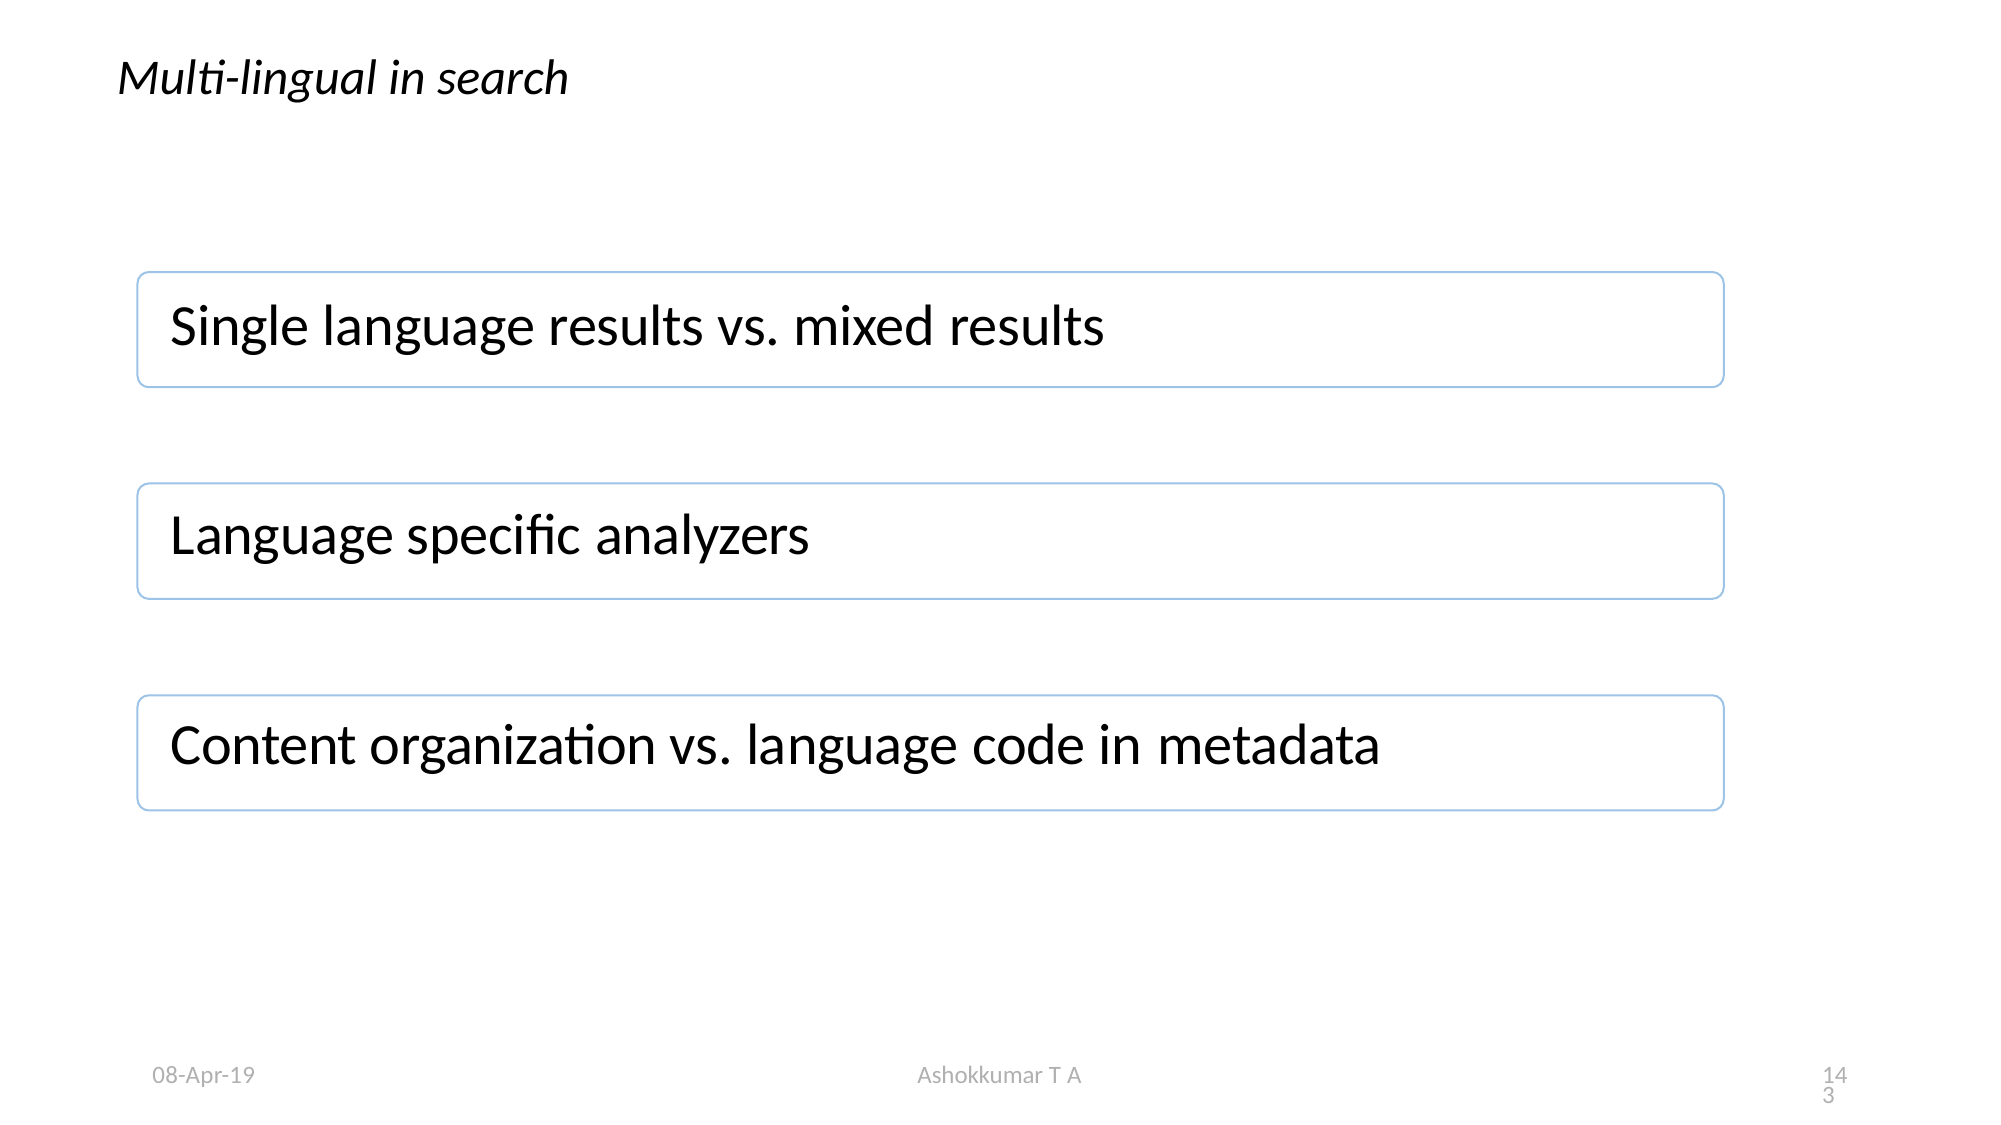

# Multi-lingual in search

Single language results vs. mixed results

Language specific analyzers

Content organization vs. language code in metadata

08-Apr-19
Ashokkumar T A
143